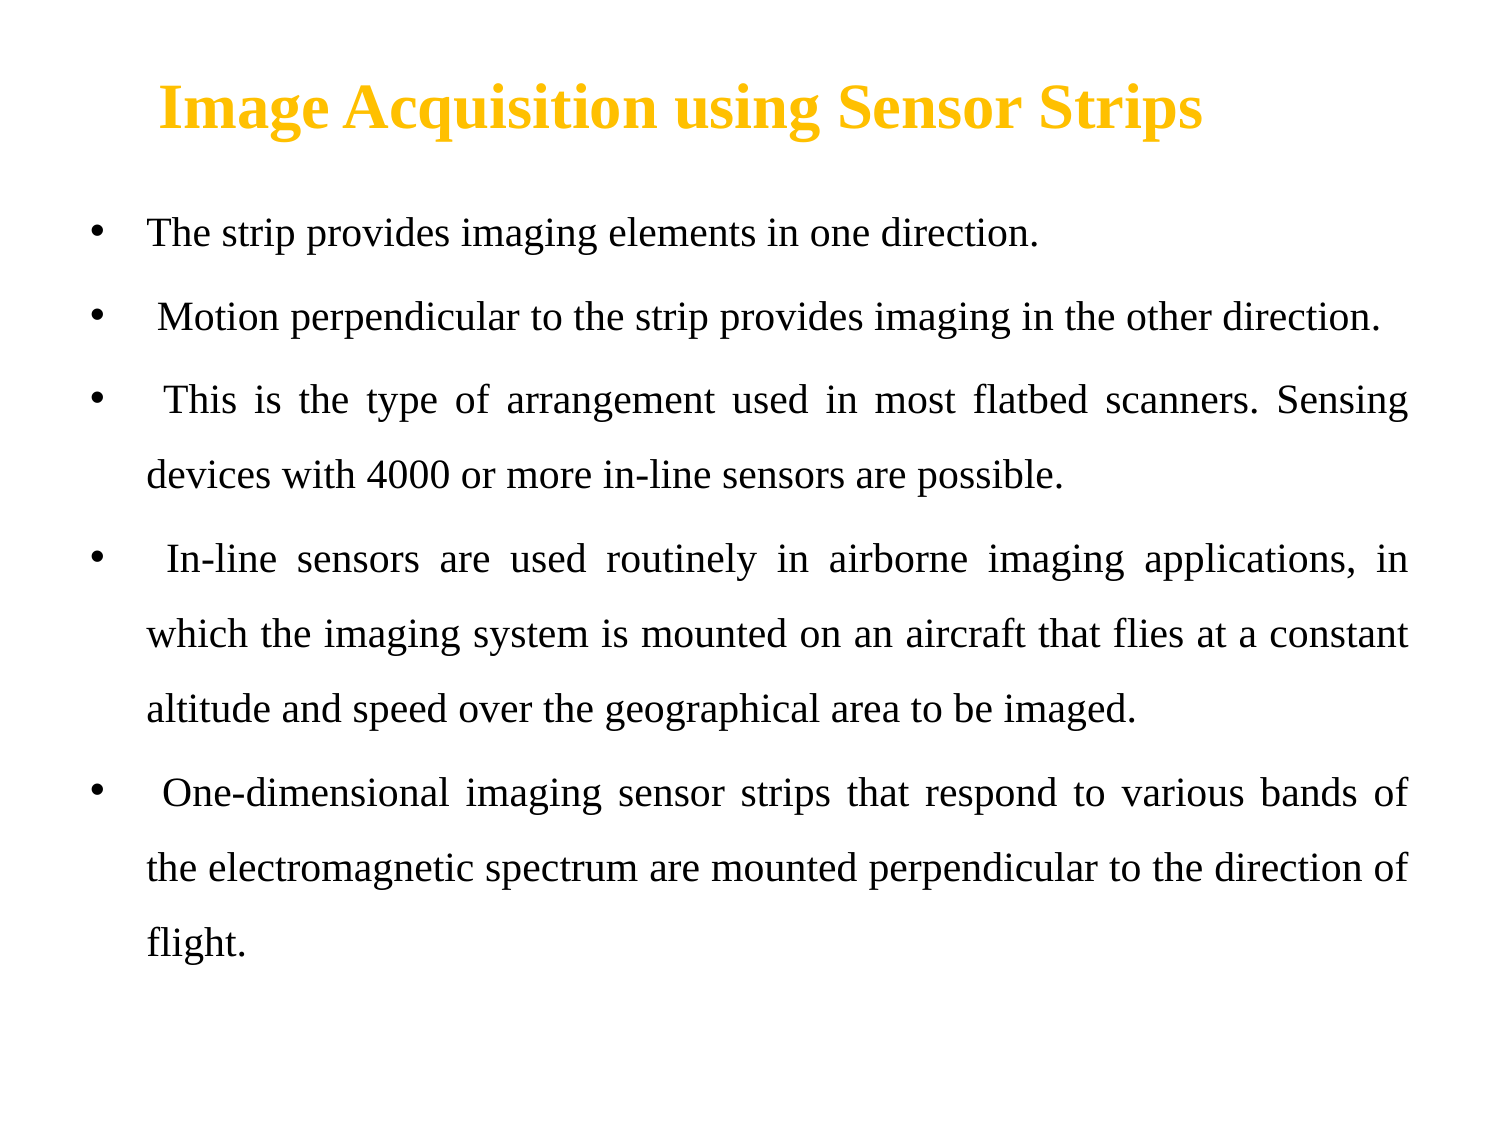

# Image Acquisition using Sensor Strips
The strip provides imaging elements in one direction.
 Motion perpendicular to the strip provides imaging in the other direction.
 This is the type of arrangement used in most flatbed scanners. Sensing devices with 4000 or more in-line sensors are possible.
 In-line sensors are used routinely in airborne imaging applications, in which the imaging system is mounted on an aircraft that flies at a constant altitude and speed over the geographical area to be imaged.
 One-dimensional imaging sensor strips that respond to various bands of the electromagnetic spectrum are mounted perpendicular to the direction of flight.